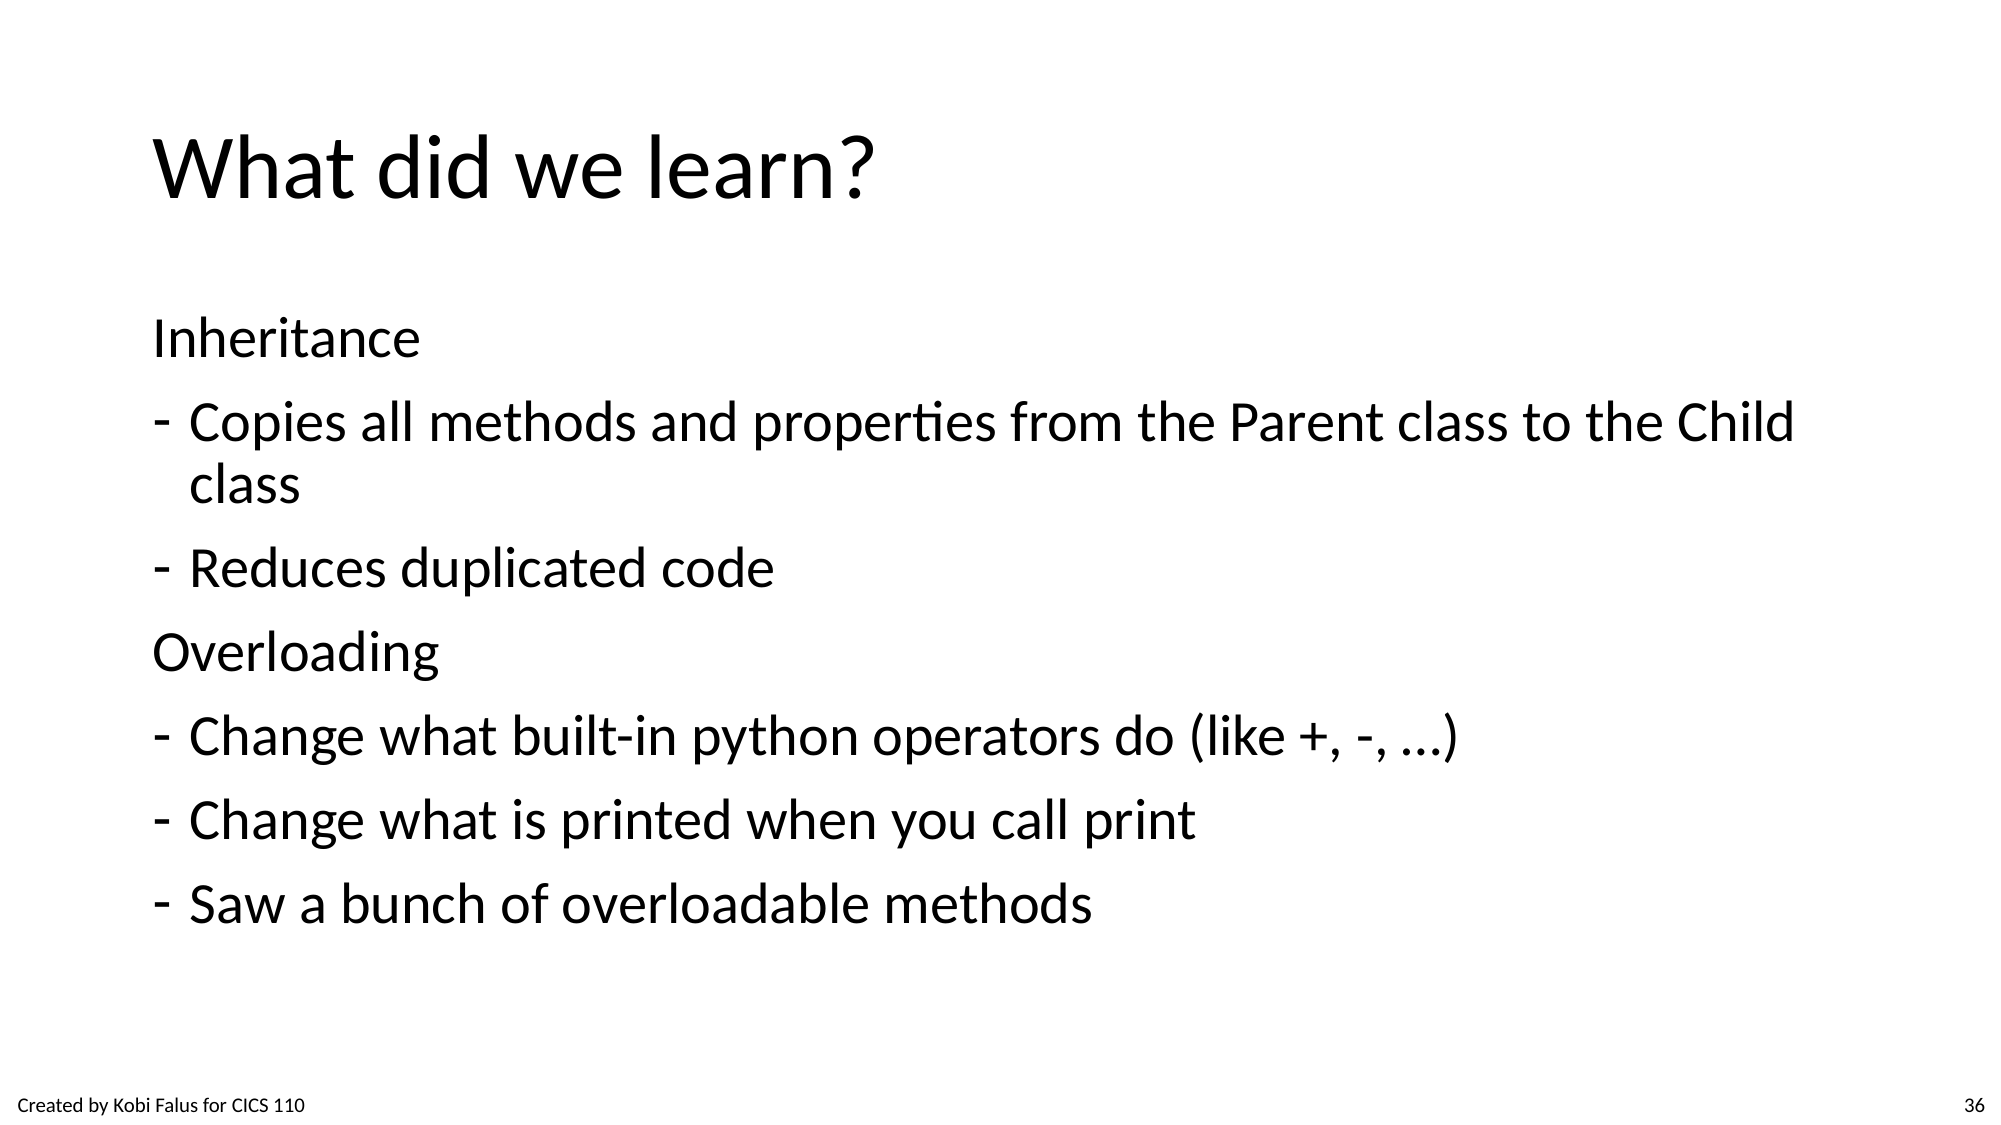

# What did we learn?
Inheritance
Copies all methods and properties from the Parent class to the Child class
Reduces duplicated code
Overloading
Change what built-in python operators do (like +, -, …)
Change what is printed when you call print
Saw a bunch of overloadable methods